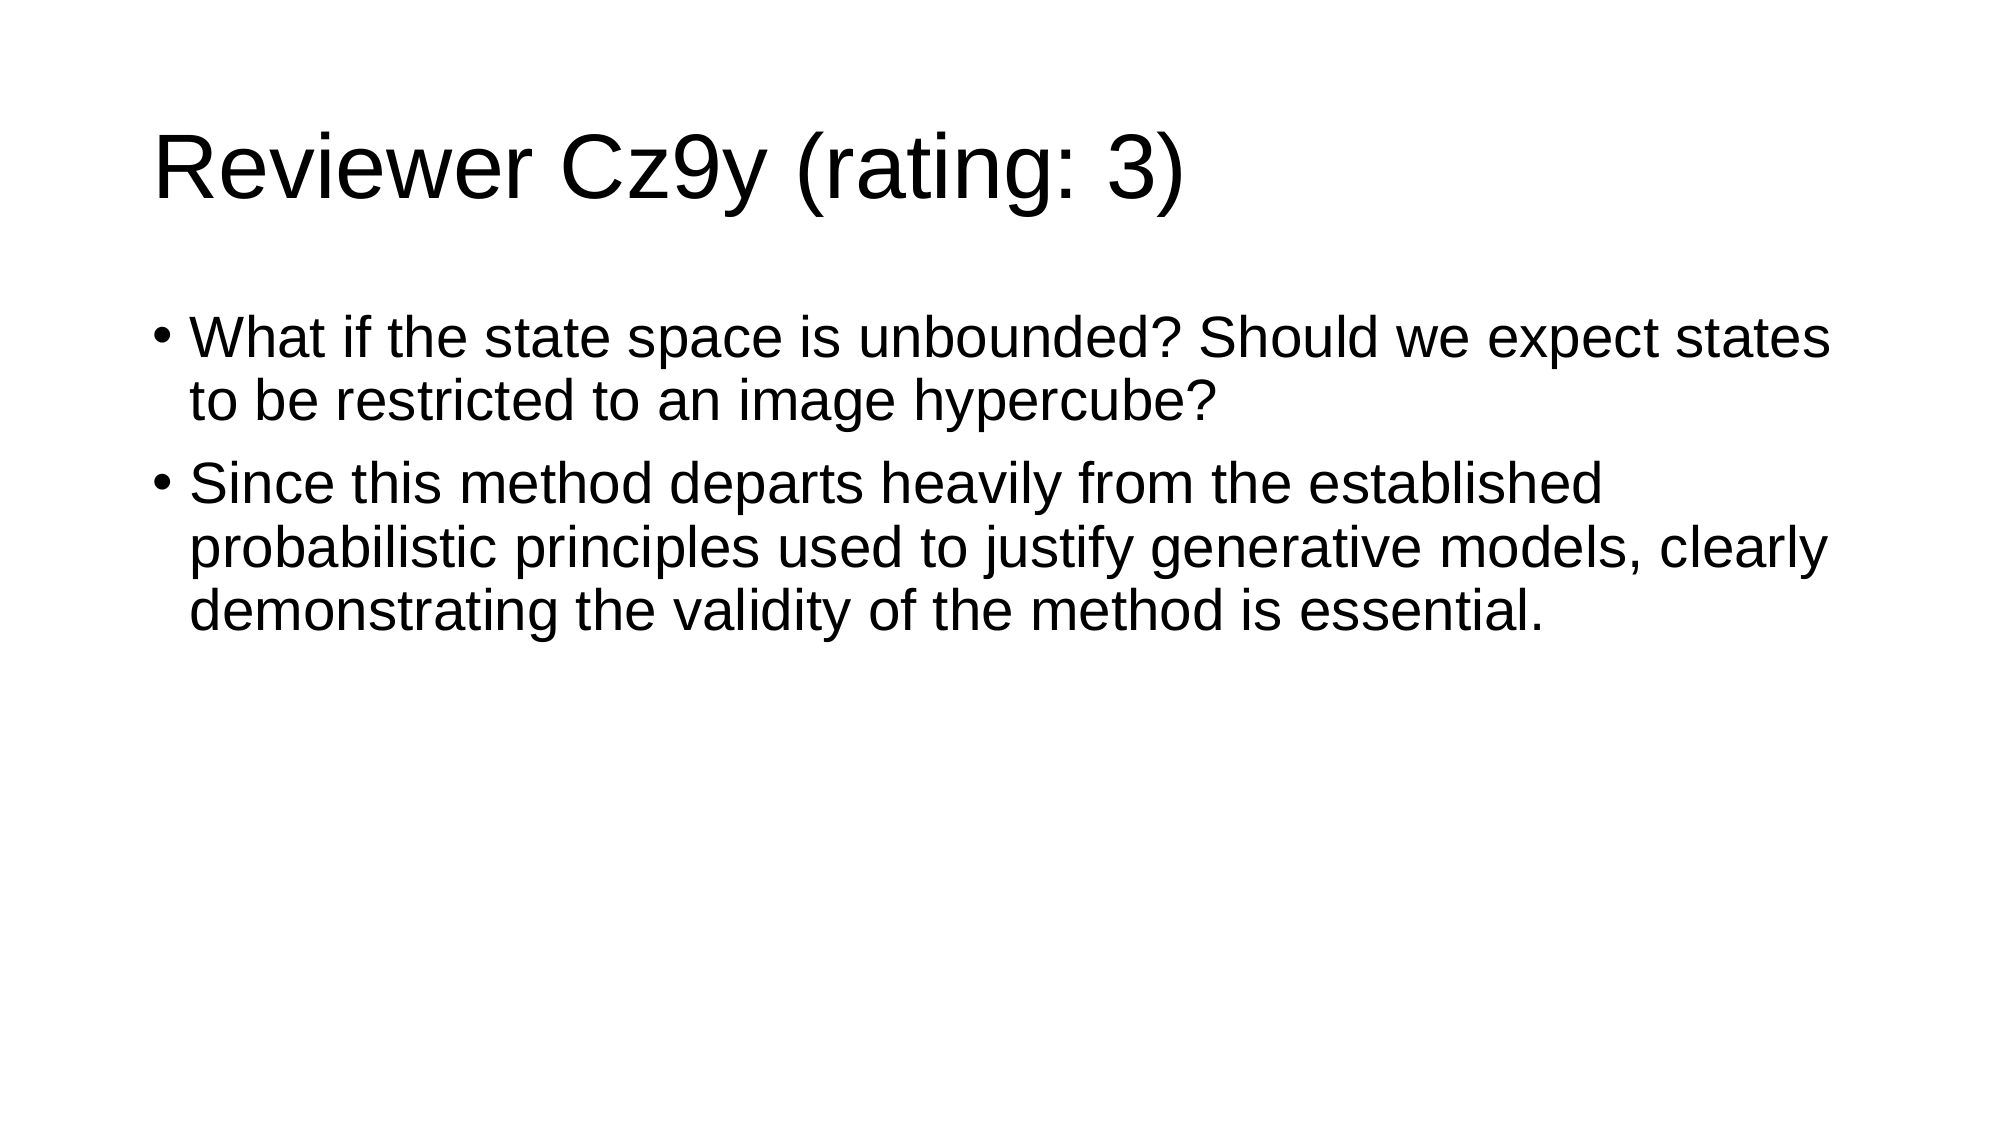

# Reviewer Cz9y (rating: 3)
What if the state space is unbounded? Should we expect states to be restricted to an image hypercube?
Since this method departs heavily from the established probabilistic principles used to justify generative models, clearly demonstrating the validity of the method is essential.